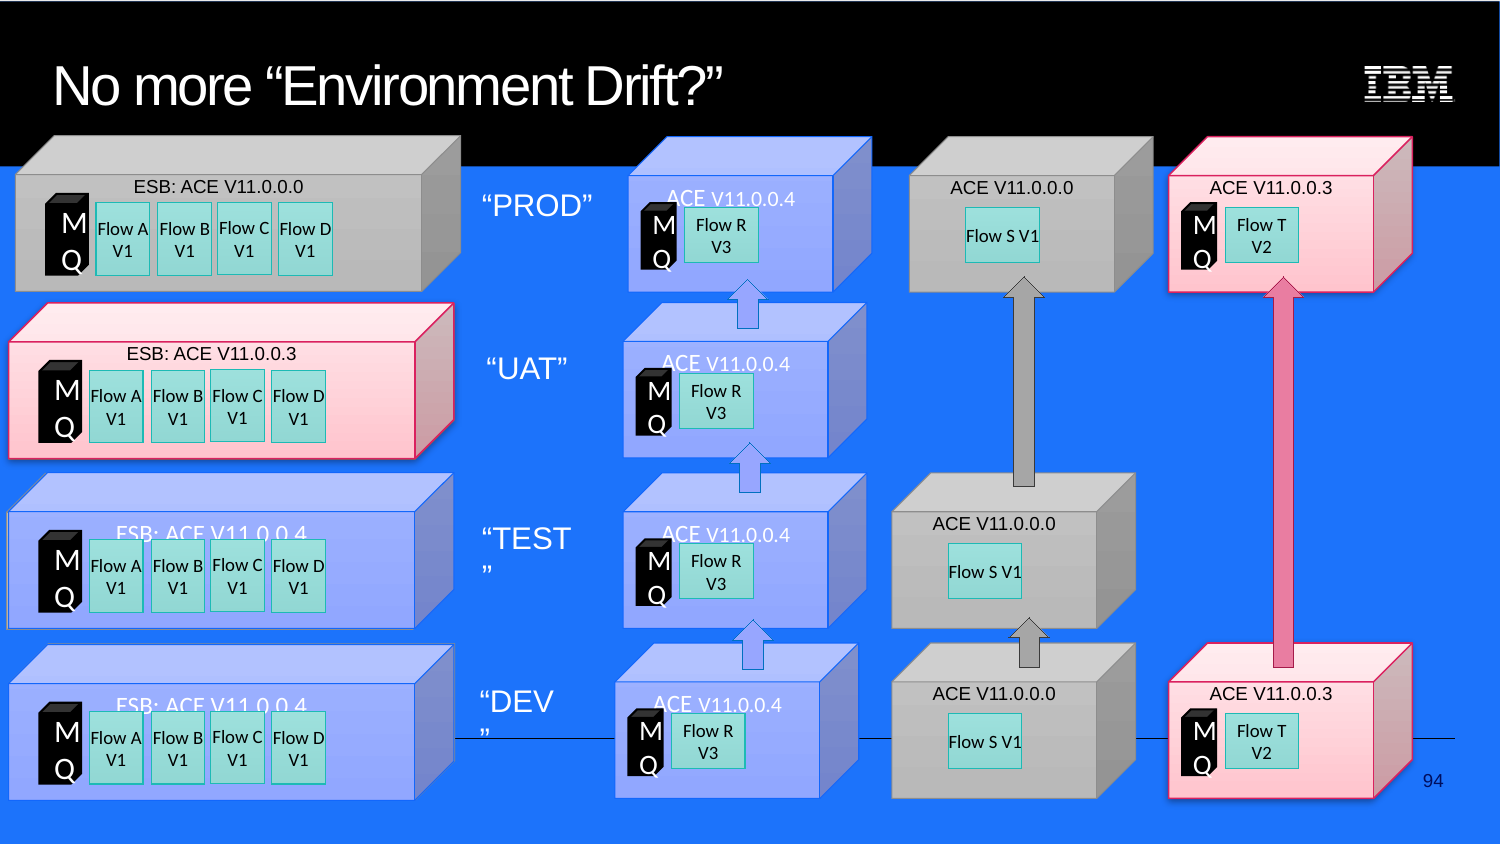

No more “Environment Drift?”
ESB: ACE V11.0.0.0
MQ
Flow C V1
Flow A V1
Flow B V1
Flow D V1
ACE V11.0.0.4
ACE V11.0.0.0
ACE V11.0.0.3
MQ
Flow T V2
“PROD”
MQ
Flow R V3
Flow S V1

ACE V11.0.0.4
ESB: ACE V11.0.0.3
ESB: ACE V11.0.0.0
“UAT”
MQ
MQ
Flow C V1
Flow A V1
Flow B V1
Flow D V1
Flow R V3

ESB: ACE V11.0.0.4
ACE V11.0.0.4
ACE V11.0.0.0
ESB: ACE V11.0.0.0
“TEST”
MQ
Flow C V1
MQ
Flow A V1
Flow B V1
Flow D V1
Flow R V3
Flow S V1

ACE V11.0.0.3
MQ
Flow T V2
ACE V11.0.0.4
ACE V11.0.0.0
Flow S V1
ESB: ACE V11.0.0.0
ESB: ACE V11.0.0.4
“DEV”
MQ
MQ
Flow C V1
Flow A V1
Flow B V1
Flow D V1
Flow R V3